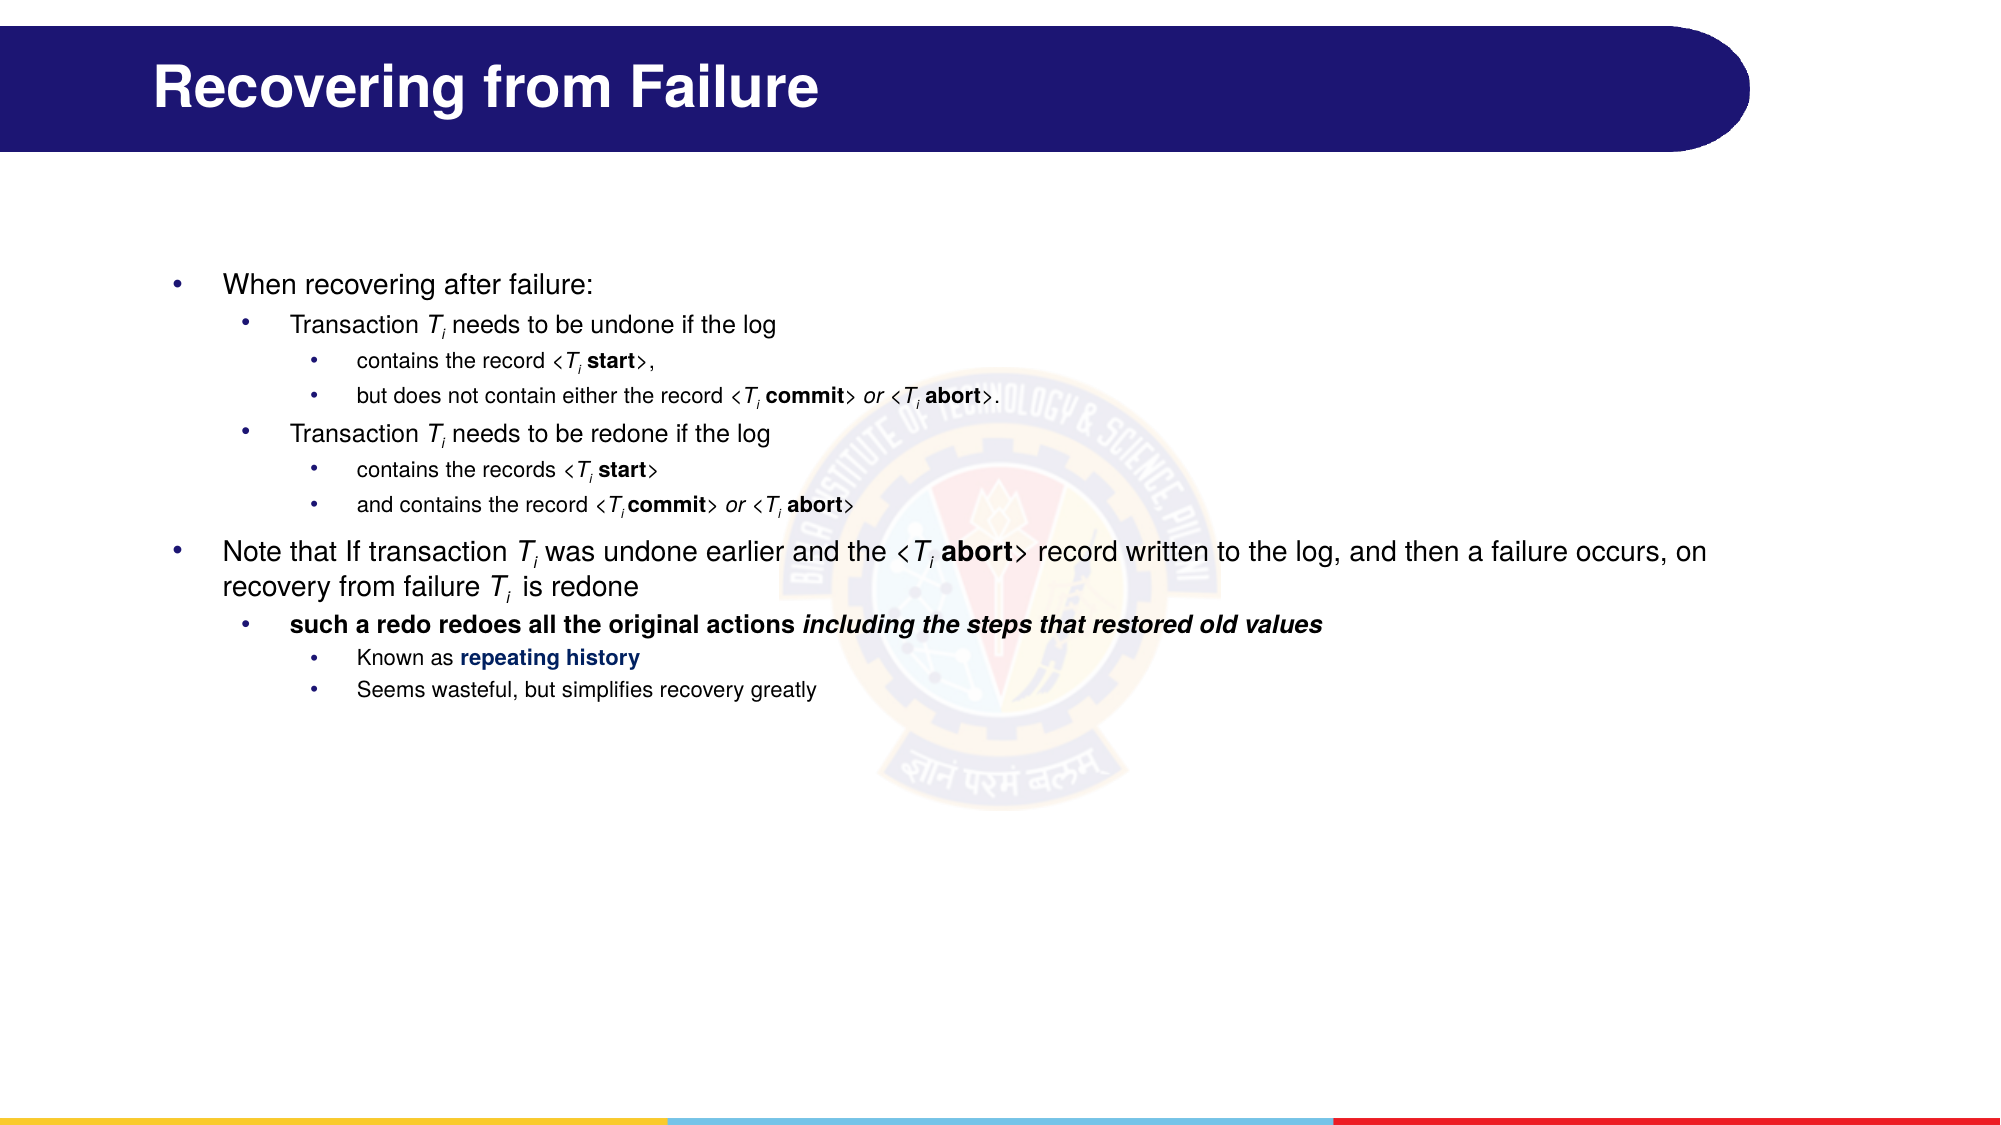

# Recovering from Failure

When recovering after failure:
Transaction Ti needs to be undone if the log
contains the record <Ti start>,
but does not contain either the record <Ti commit> or <Ti abort>.
Transaction Ti needs to be redone if the log
contains the records <Ti start>
and contains the record <Ti commit> or <Ti abort>
Note that If transaction Ti was undone earlier and the <Ti abort> record written to the log, and then a failure occurs, on recovery from failure Ti  is redone
such a redo redoes all the original actions including the steps that restored old values
Known as repeating history
Seems wasteful, but simplifies recovery greatly